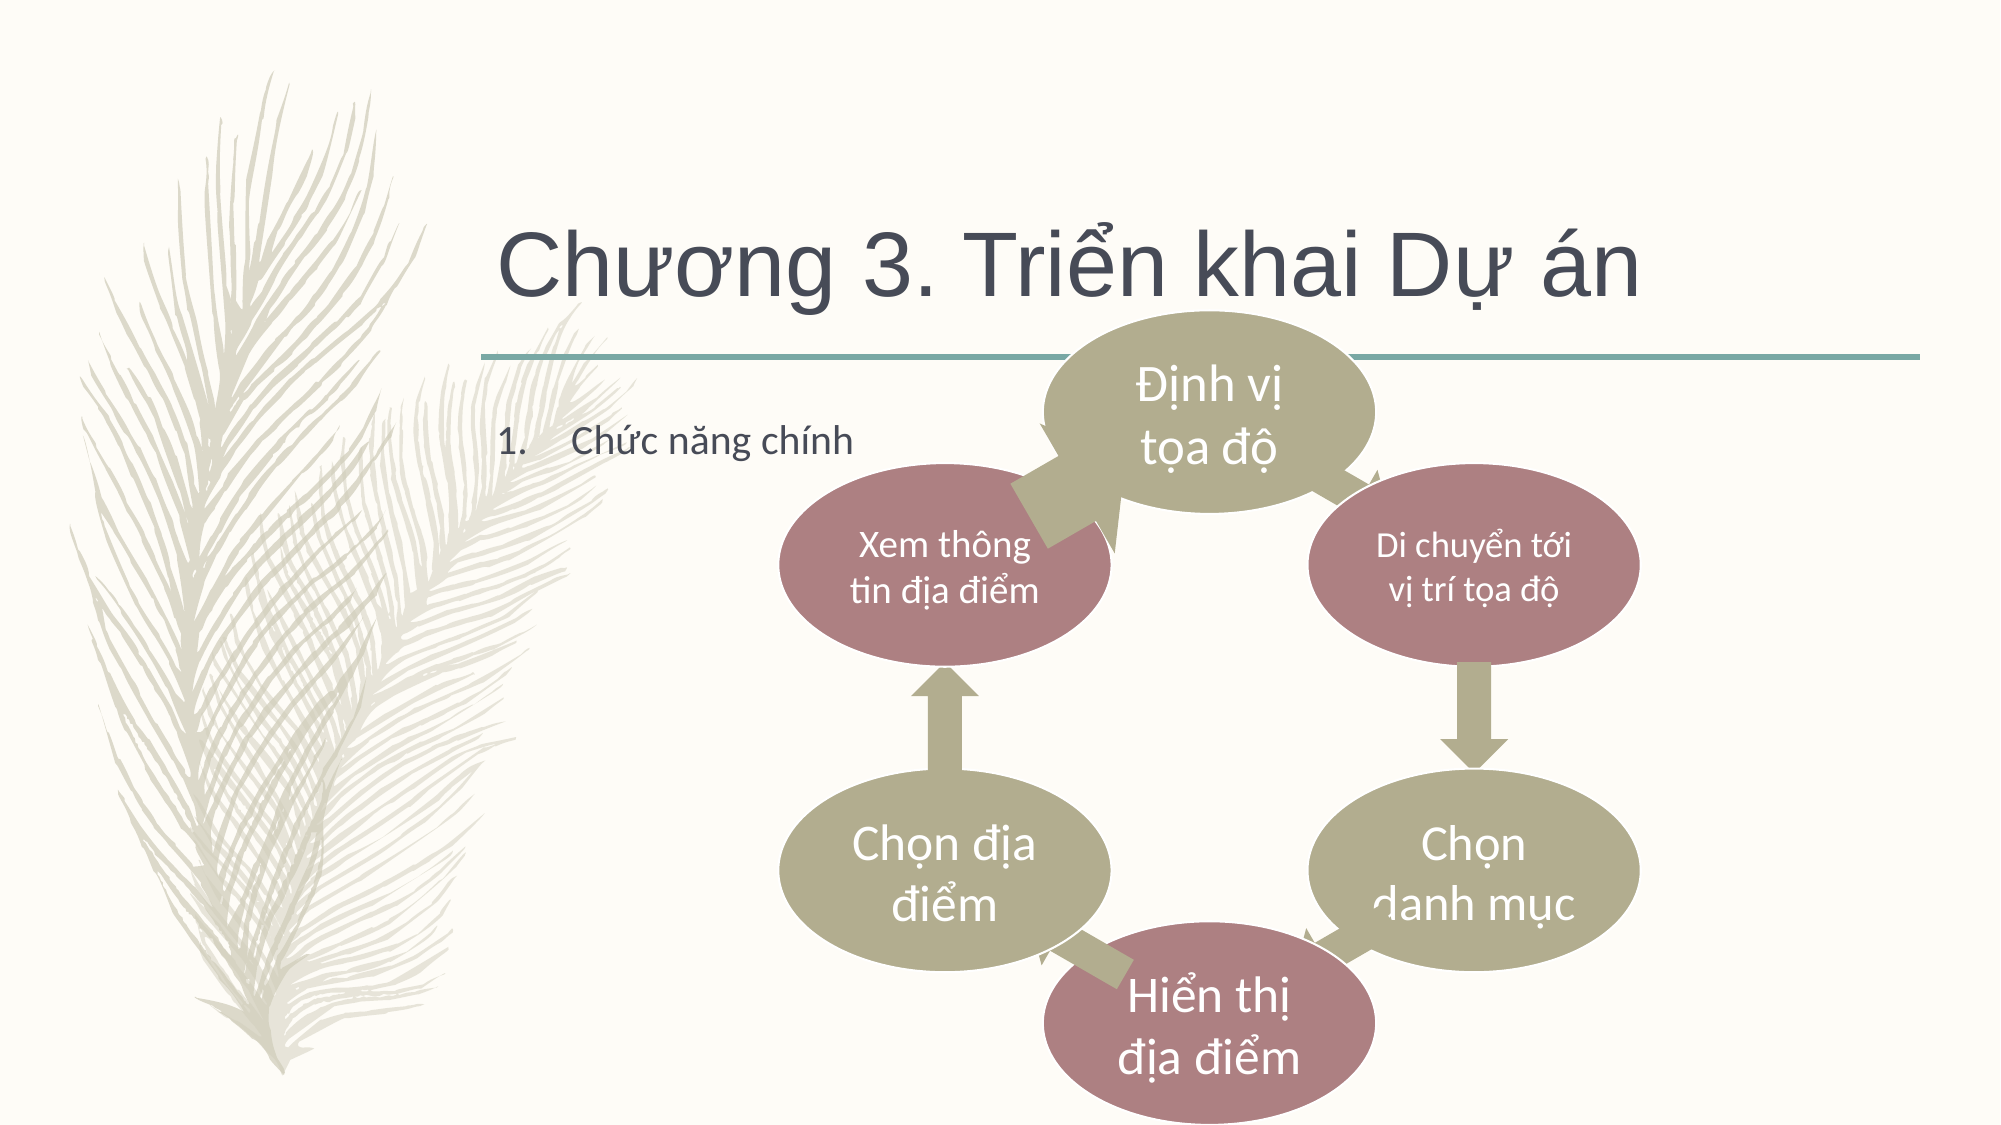

# Chương 3. Triển khai Dự án
Định vị tọa độ
Di chuyển tới vị trí tọa độ
Chọn danh mục
Hiển thị địa điểm
Chọn địa điểm
Xem thông tin địa điểm
Chức năng chính